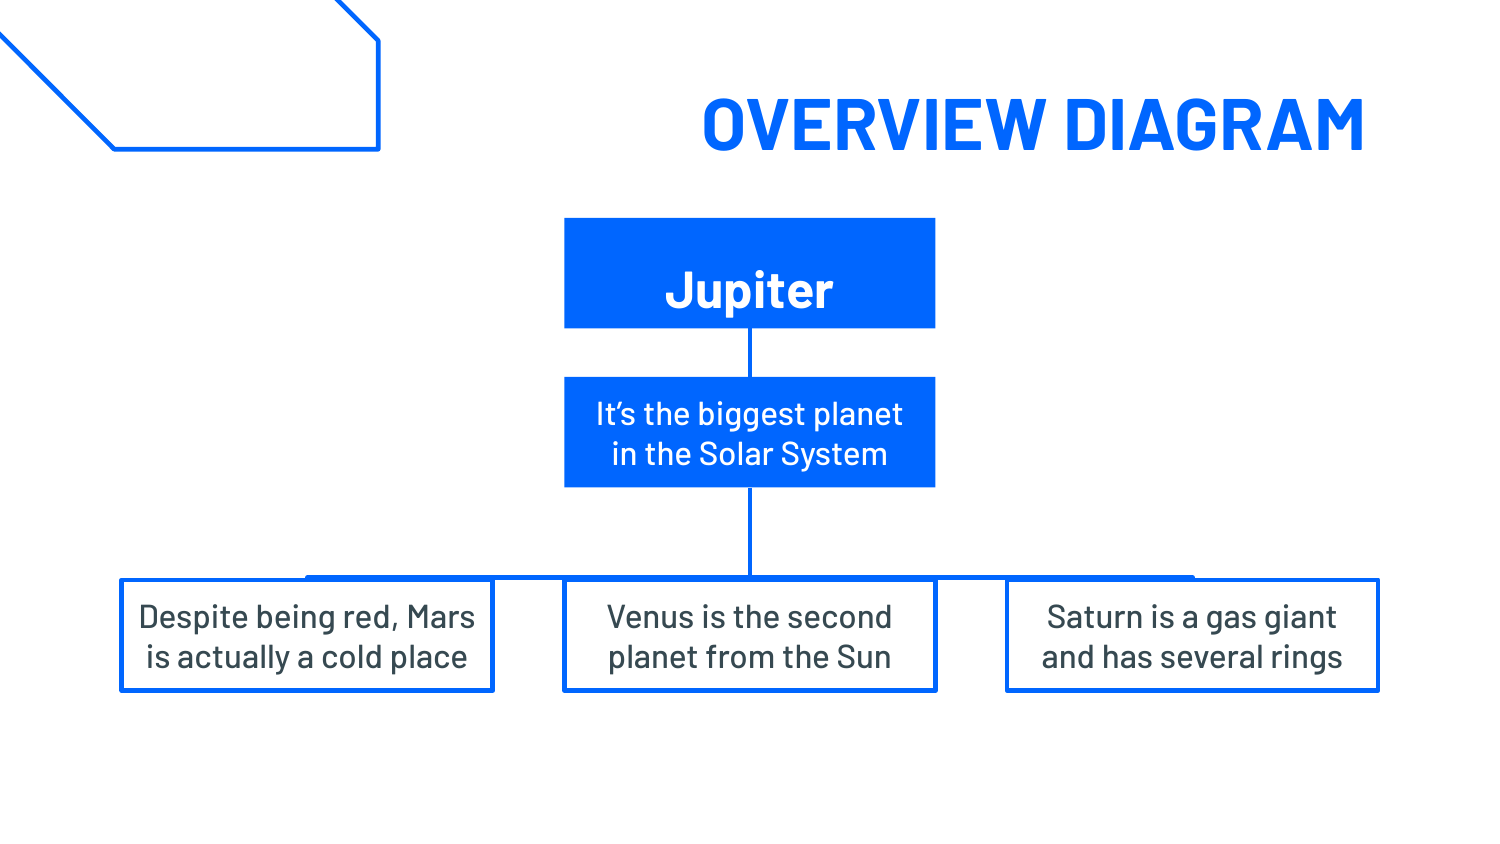

# OVERVIEW DIAGRAM
Jupiter
It’s the biggest planet in the Solar System
Despite being red, Mars is actually a cold place
Venus is the second planet from the Sun
Saturn is a gas giant and has several rings